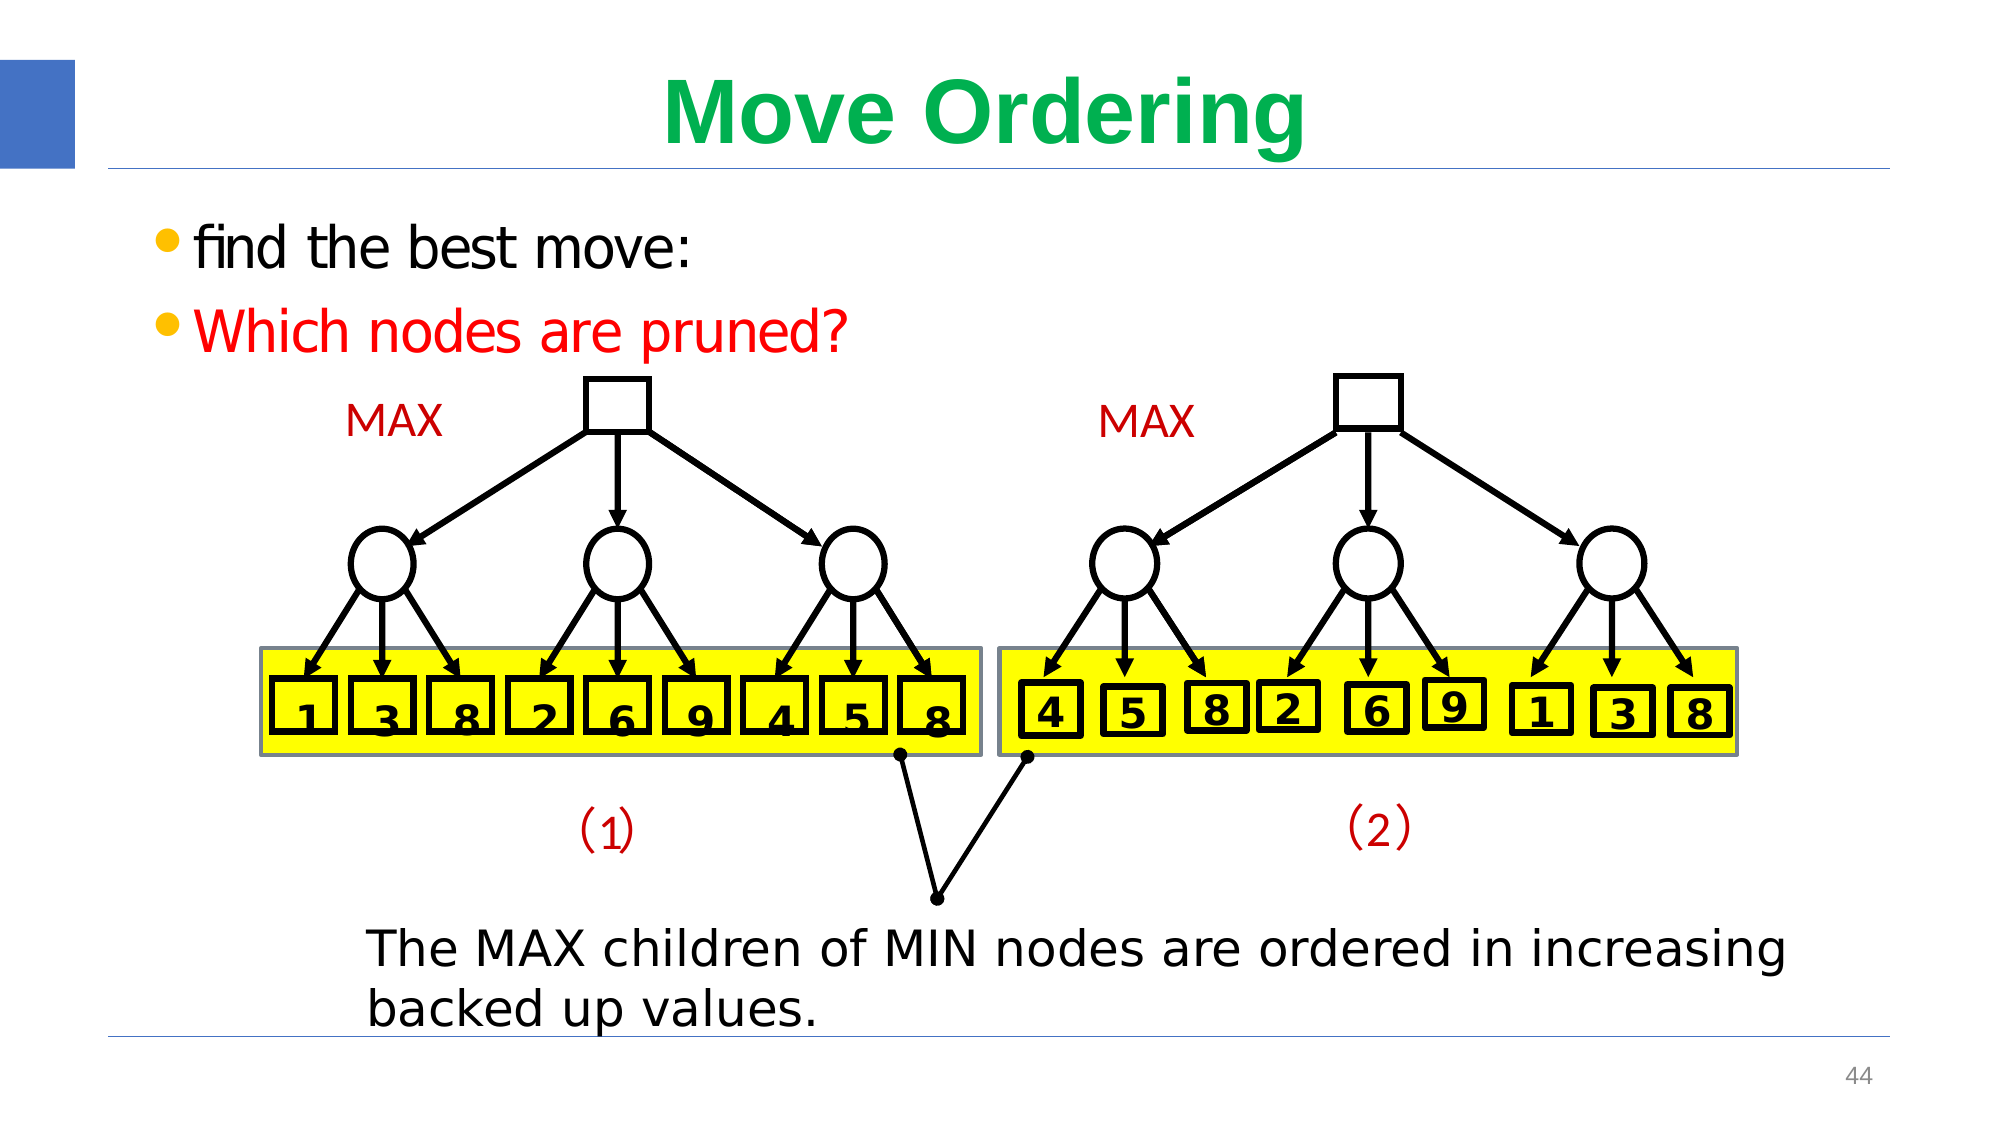

# Move Ordering
find the best move:
Which nodes are pruned?

MAX

MAX

9

2

4

8

6

1

5

3

8

5

1

2

8

3

6

9

4

8

（
2
）

（
1
）

The MAX children of MIN nodes are ordered in increasing backed up values.
44